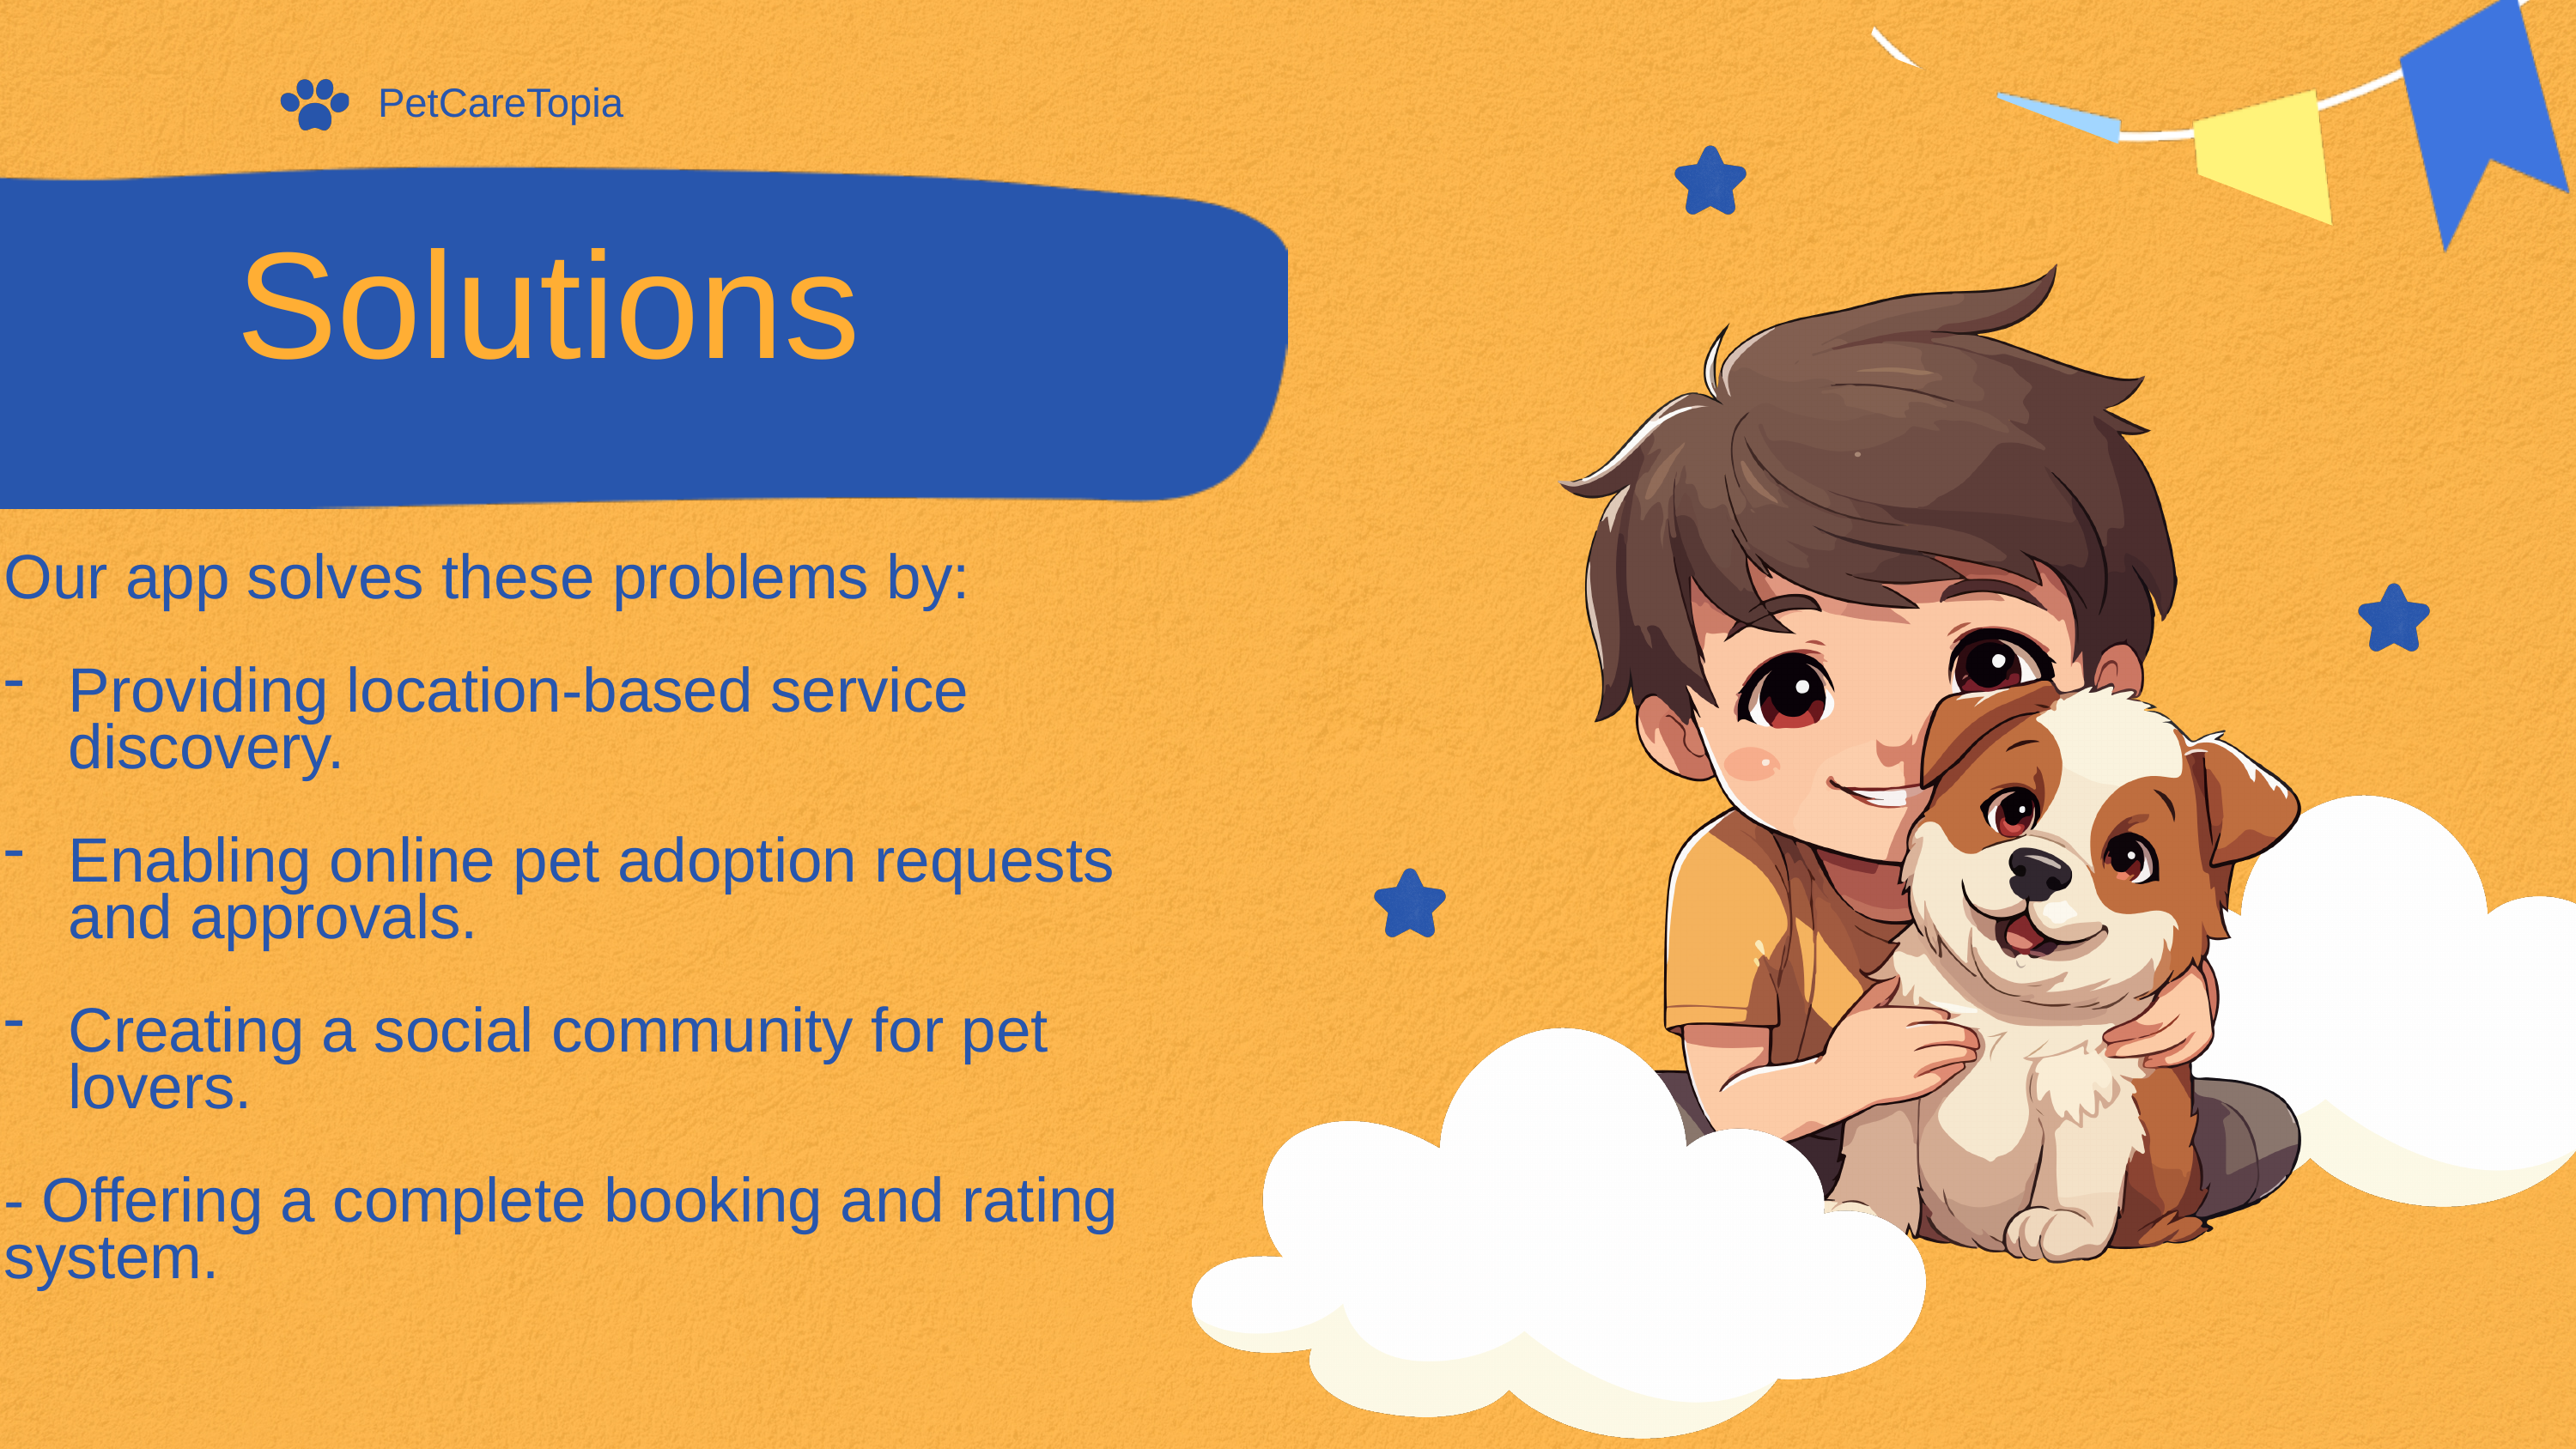

PetCareTopia

Solutions
Our app solves these problems by:

Providing location-based service discovery.

Enabling online pet adoption requests and approvals.

Creating a social community for pet lovers.

- Offering a complete booking and rating system.